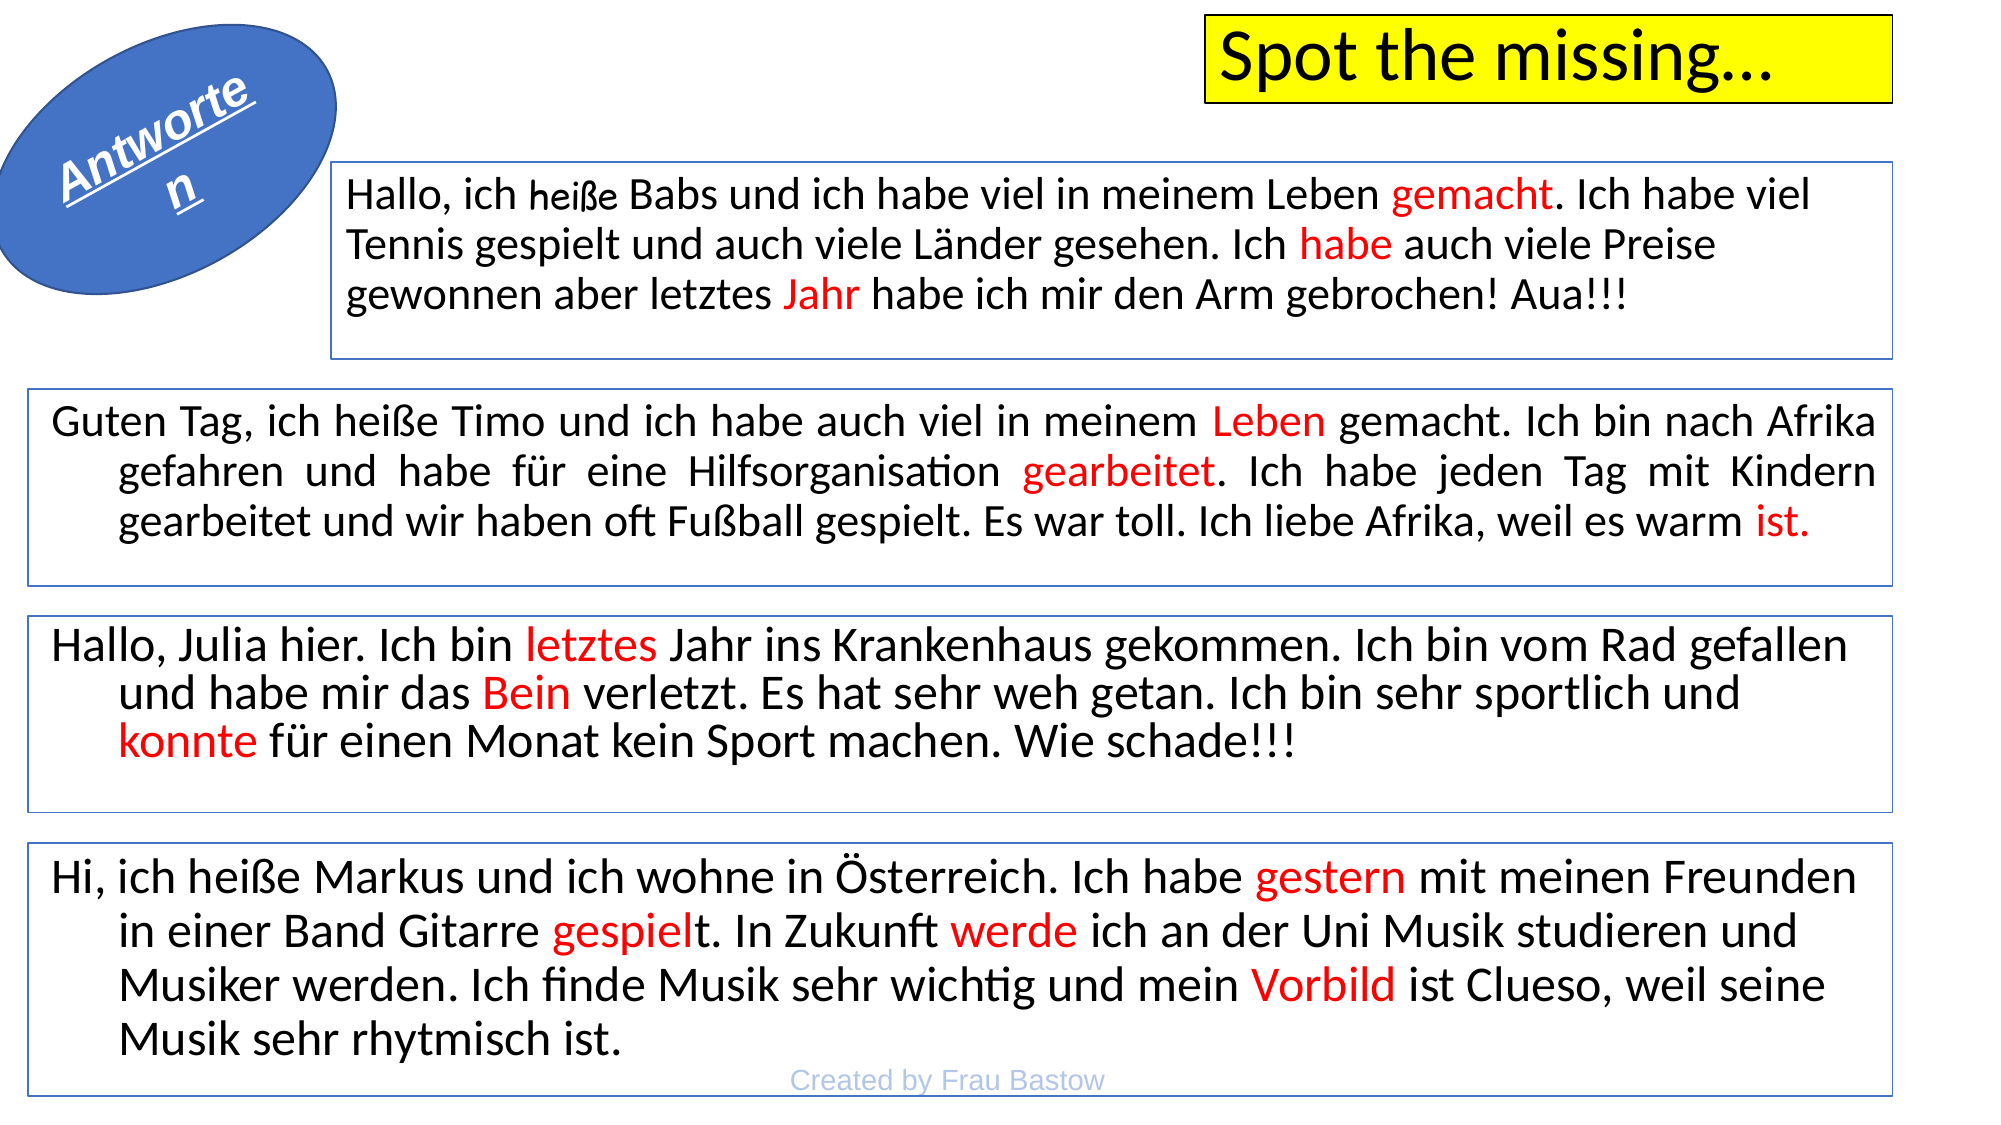

Spot the missing…
Antworten
Hallo, ich heiße Babs und ich habe viel in meinem Leben gemacht. Ich habe viel Tennis gespielt und auch viele Länder gesehen. Ich habe auch viele Preise gewonnen aber letztes Jahr habe ich mir den Arm gebrochen! Aua!!!
Guten Tag, ich heiße Timo und ich habe auch viel in meinem Leben gemacht. Ich bin nach Afrika gefahren und habe für eine Hilfsorganisation gearbeitet. Ich habe jeden Tag mit Kindern gearbeitet und wir haben oft Fußball gespielt. Es war toll. Ich liebe Afrika, weil es warm ist.
Hallo, Julia hier. Ich bin letztes Jahr ins Krankenhaus gekommen. Ich bin vom Rad gefallen und habe mir das Bein verletzt. Es hat sehr weh getan. Ich bin sehr sportlich und konnte für einen Monat kein Sport machen. Wie schade!!!
Hi, ich heiße Markus und ich wohne in Österreich. Ich habe gestern mit meinen Freunden in einer Band Gitarre gespielt. In Zukunft werde ich an der Uni Musik studieren und Musiker werden. Ich finde Musik sehr wichtig und mein Vorbild ist Clueso, weil seine Musik sehr rhytmisch ist.